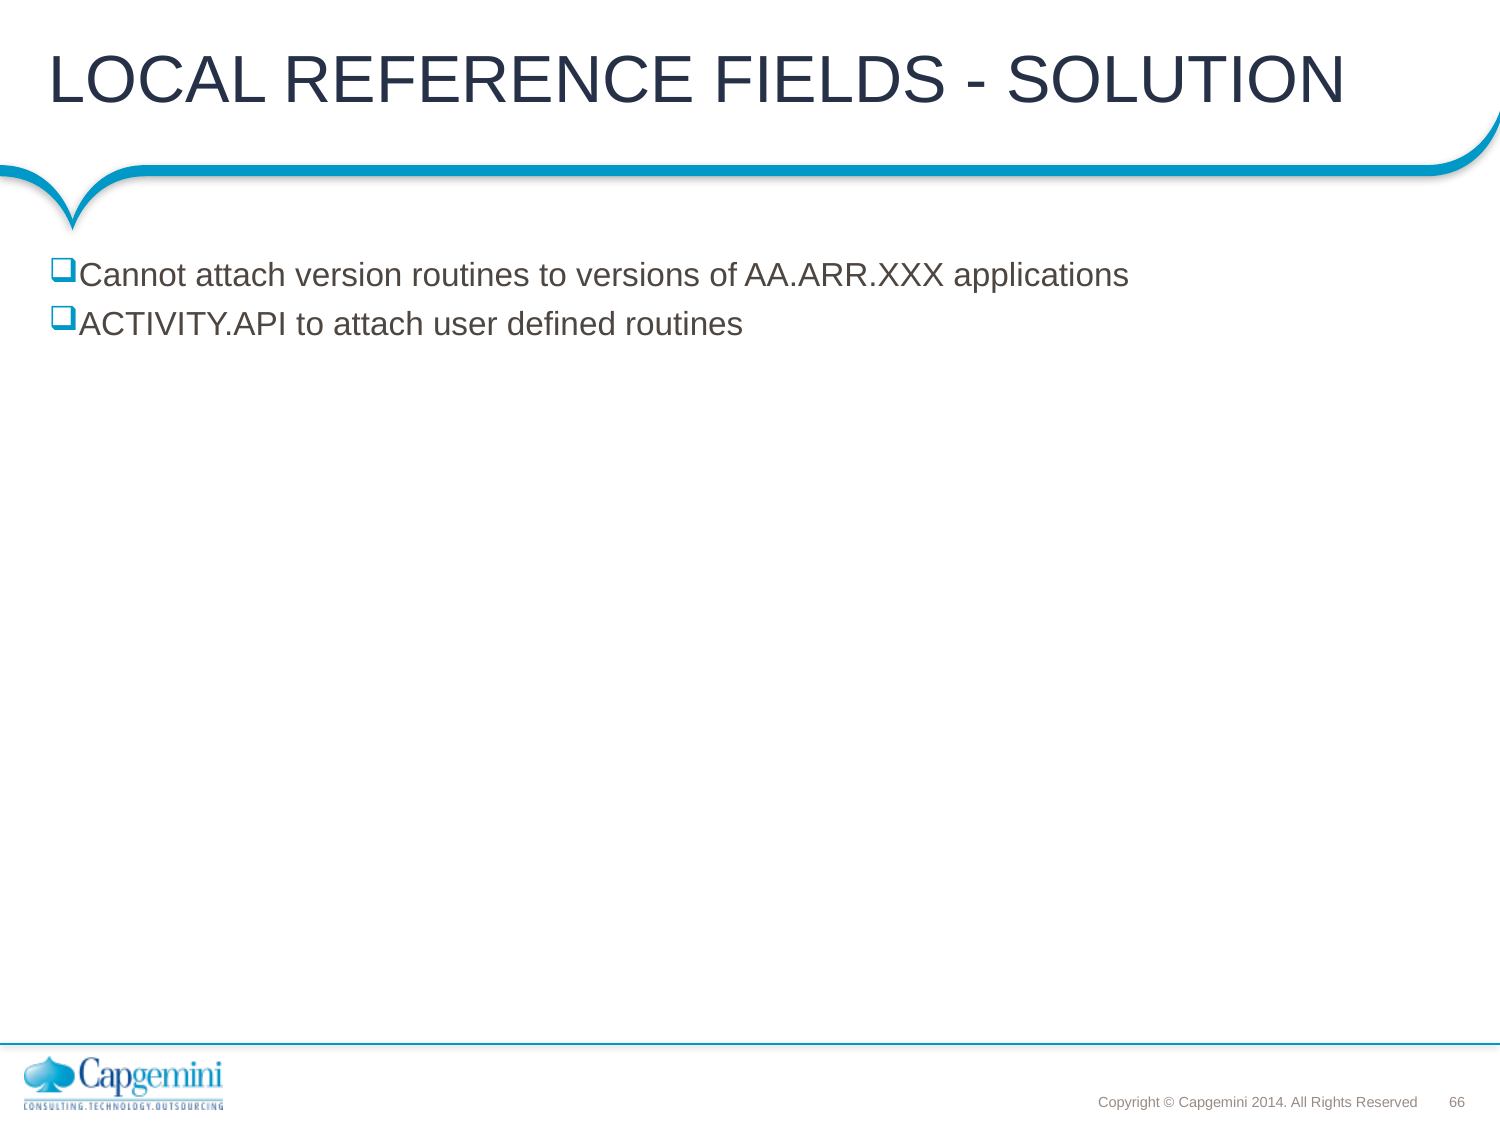

# LOCAL REFERENCE FIELDS - SOLUTION
Cannot attach version routines to versions of AA.ARR.XXX applications
ACTIVITY.API to attach user defined routines